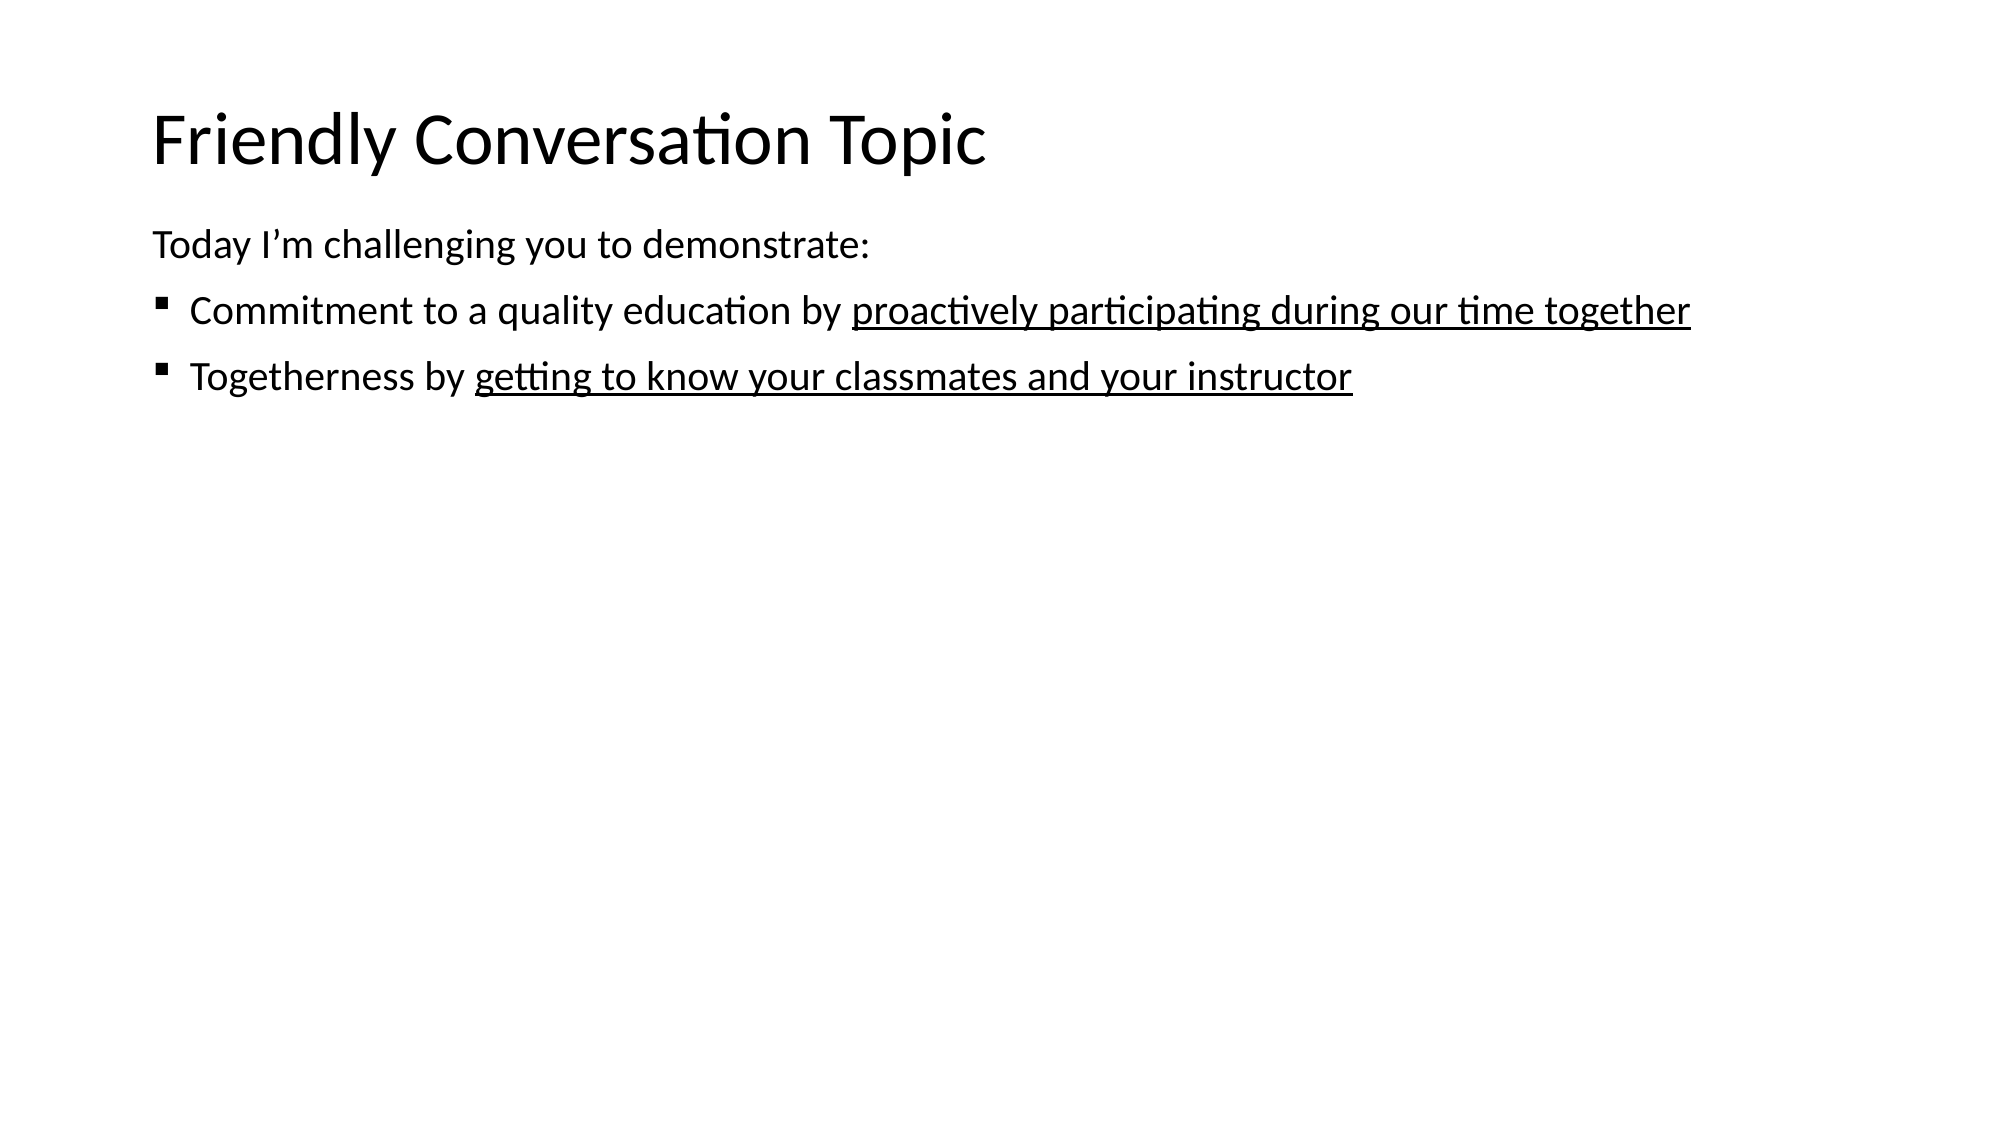

# Friendly Conversation Topic
Today I’m challenging you to demonstrate:
Commitment to a quality education by proactively participating during our time together
Togetherness by getting to know your classmates and your instructor